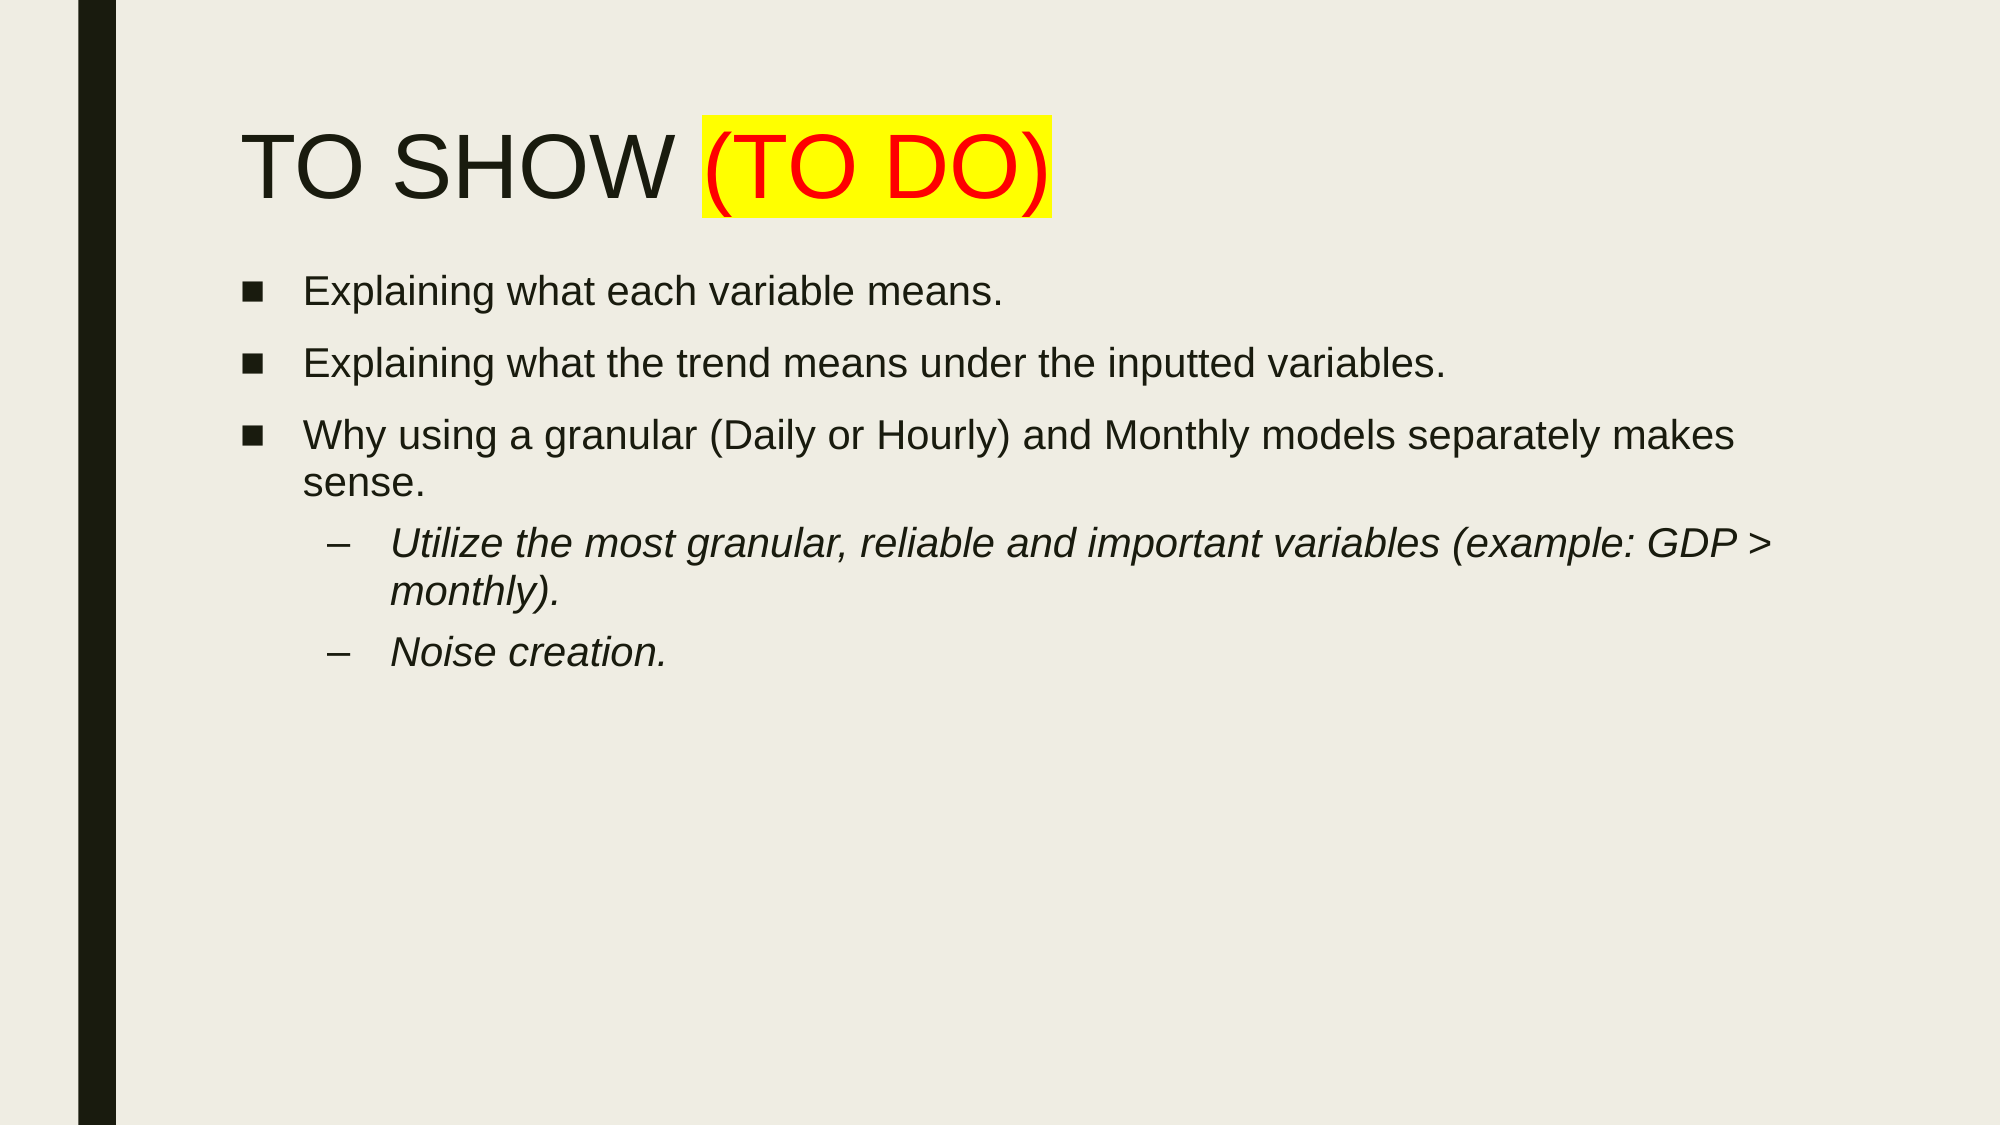

# TO SHOW (TO DO)
Explaining what each variable means.
Explaining what the trend means under the inputted variables.
Why using a granular (Daily or Hourly) and Monthly models separately makes sense.
Utilize the most granular, reliable and important variables (example: GDP > monthly).
Noise creation.